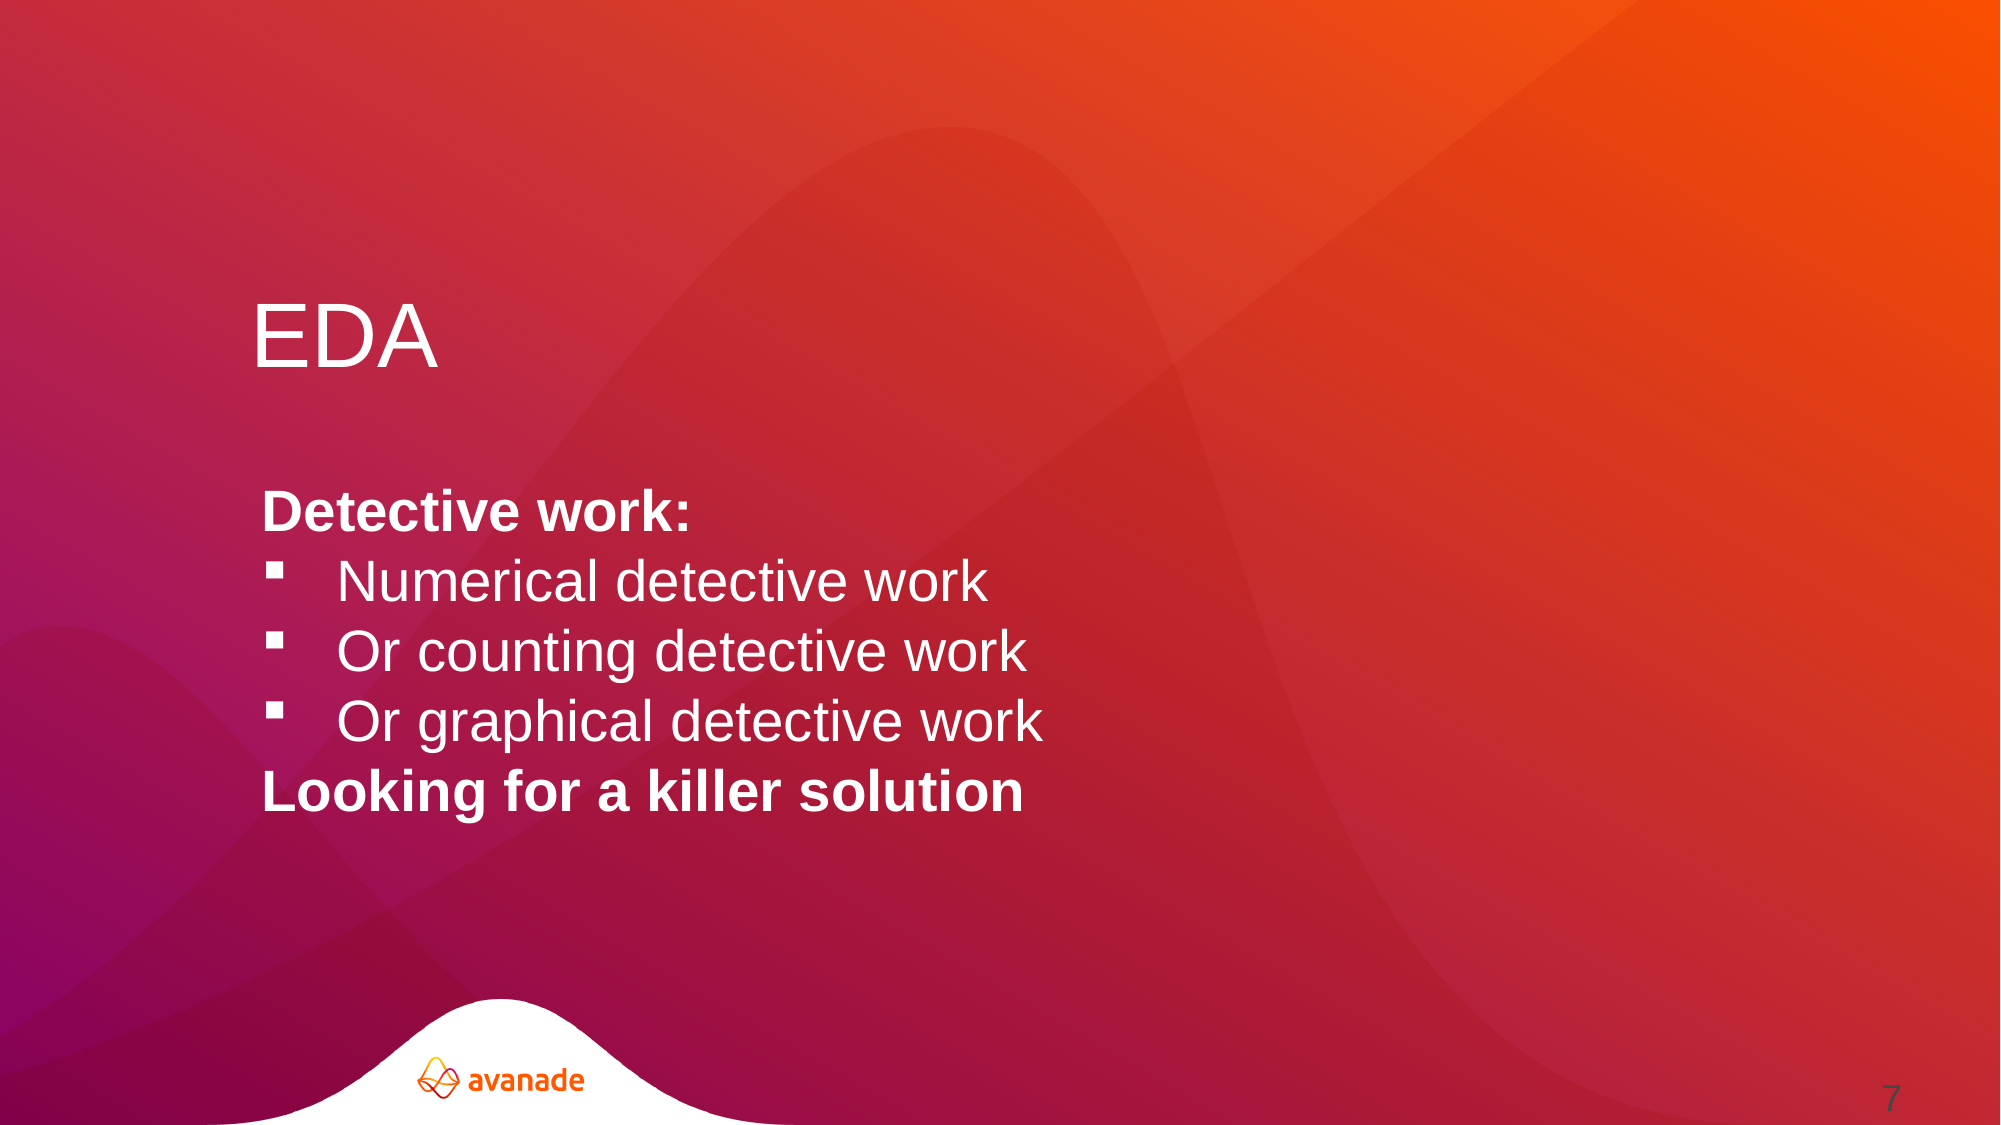

EDA
Detective work:
Numerical detective work
Or counting detective work
Or graphical detective work
Looking for a killer solution
7